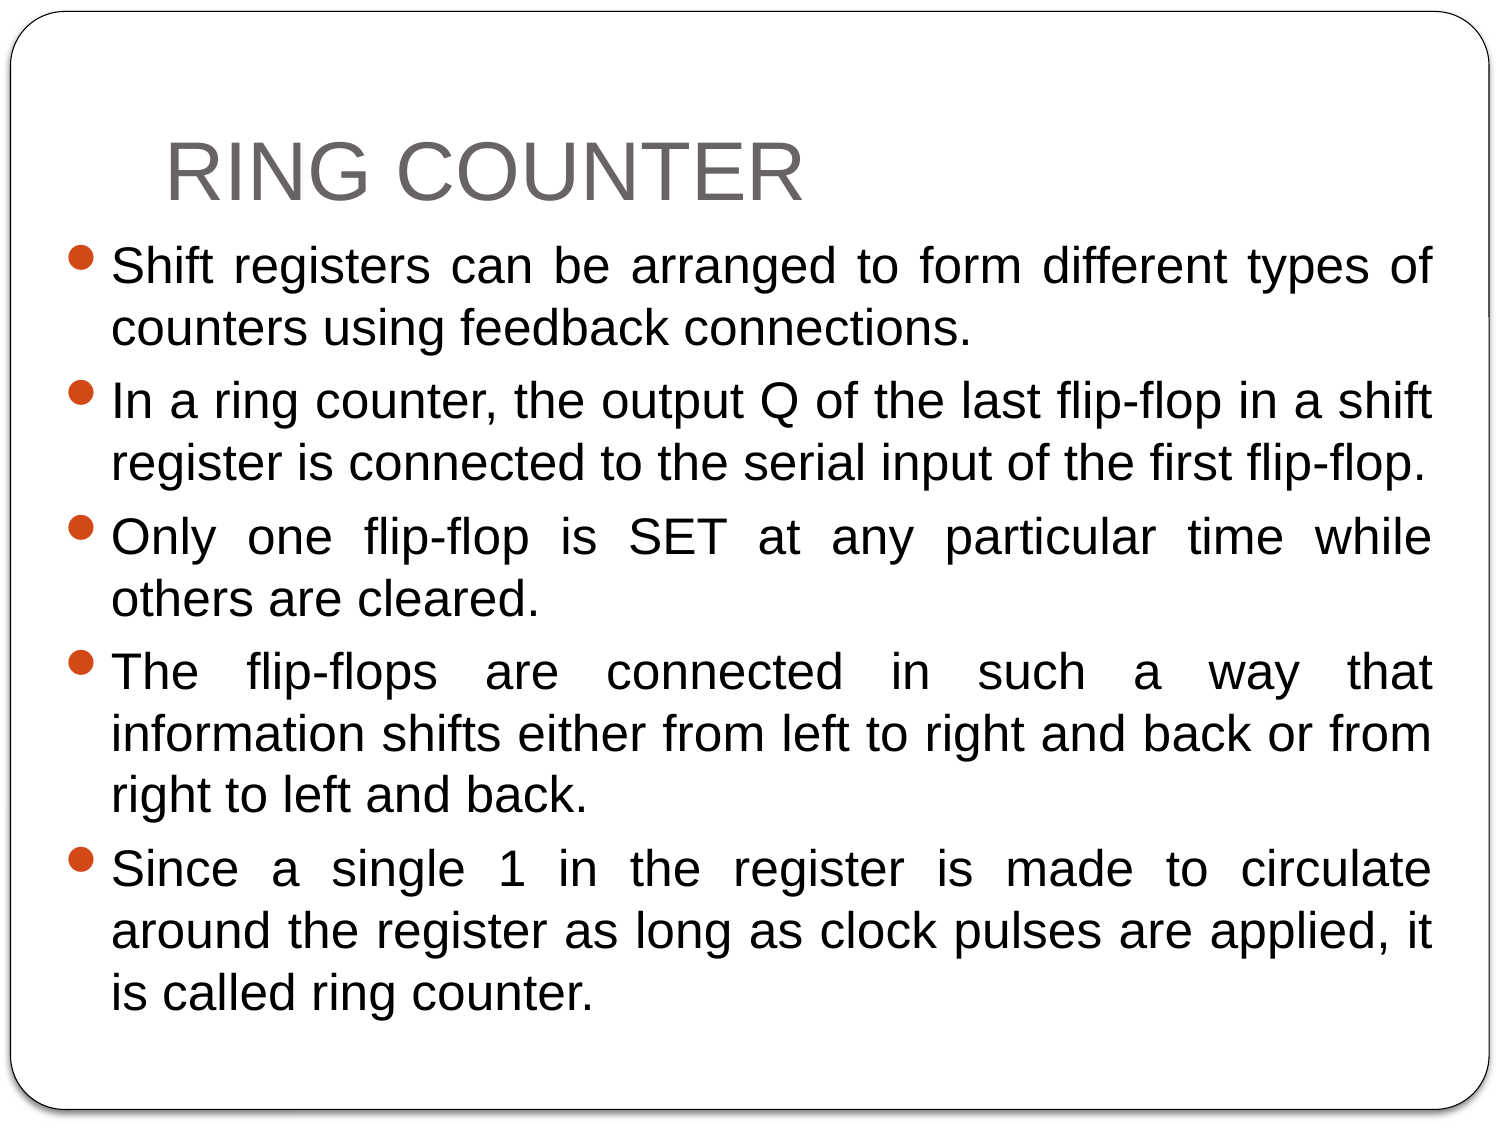

# RING COUNTER
Shift registers can be arranged to form different types of counters using feedback connections.
In a ring counter, the output Q of the last flip-flop in a shift register is connected to the serial input of the first flip-flop.
Only one flip-flop is SET at any particular time while others are cleared.
The flip-flops are connected in such a way that information shifts either from left to right and back or from right to left and back.
Since a single 1 in the register is made to circulate around the register as long as clock pulses are applied, it is called ring counter.